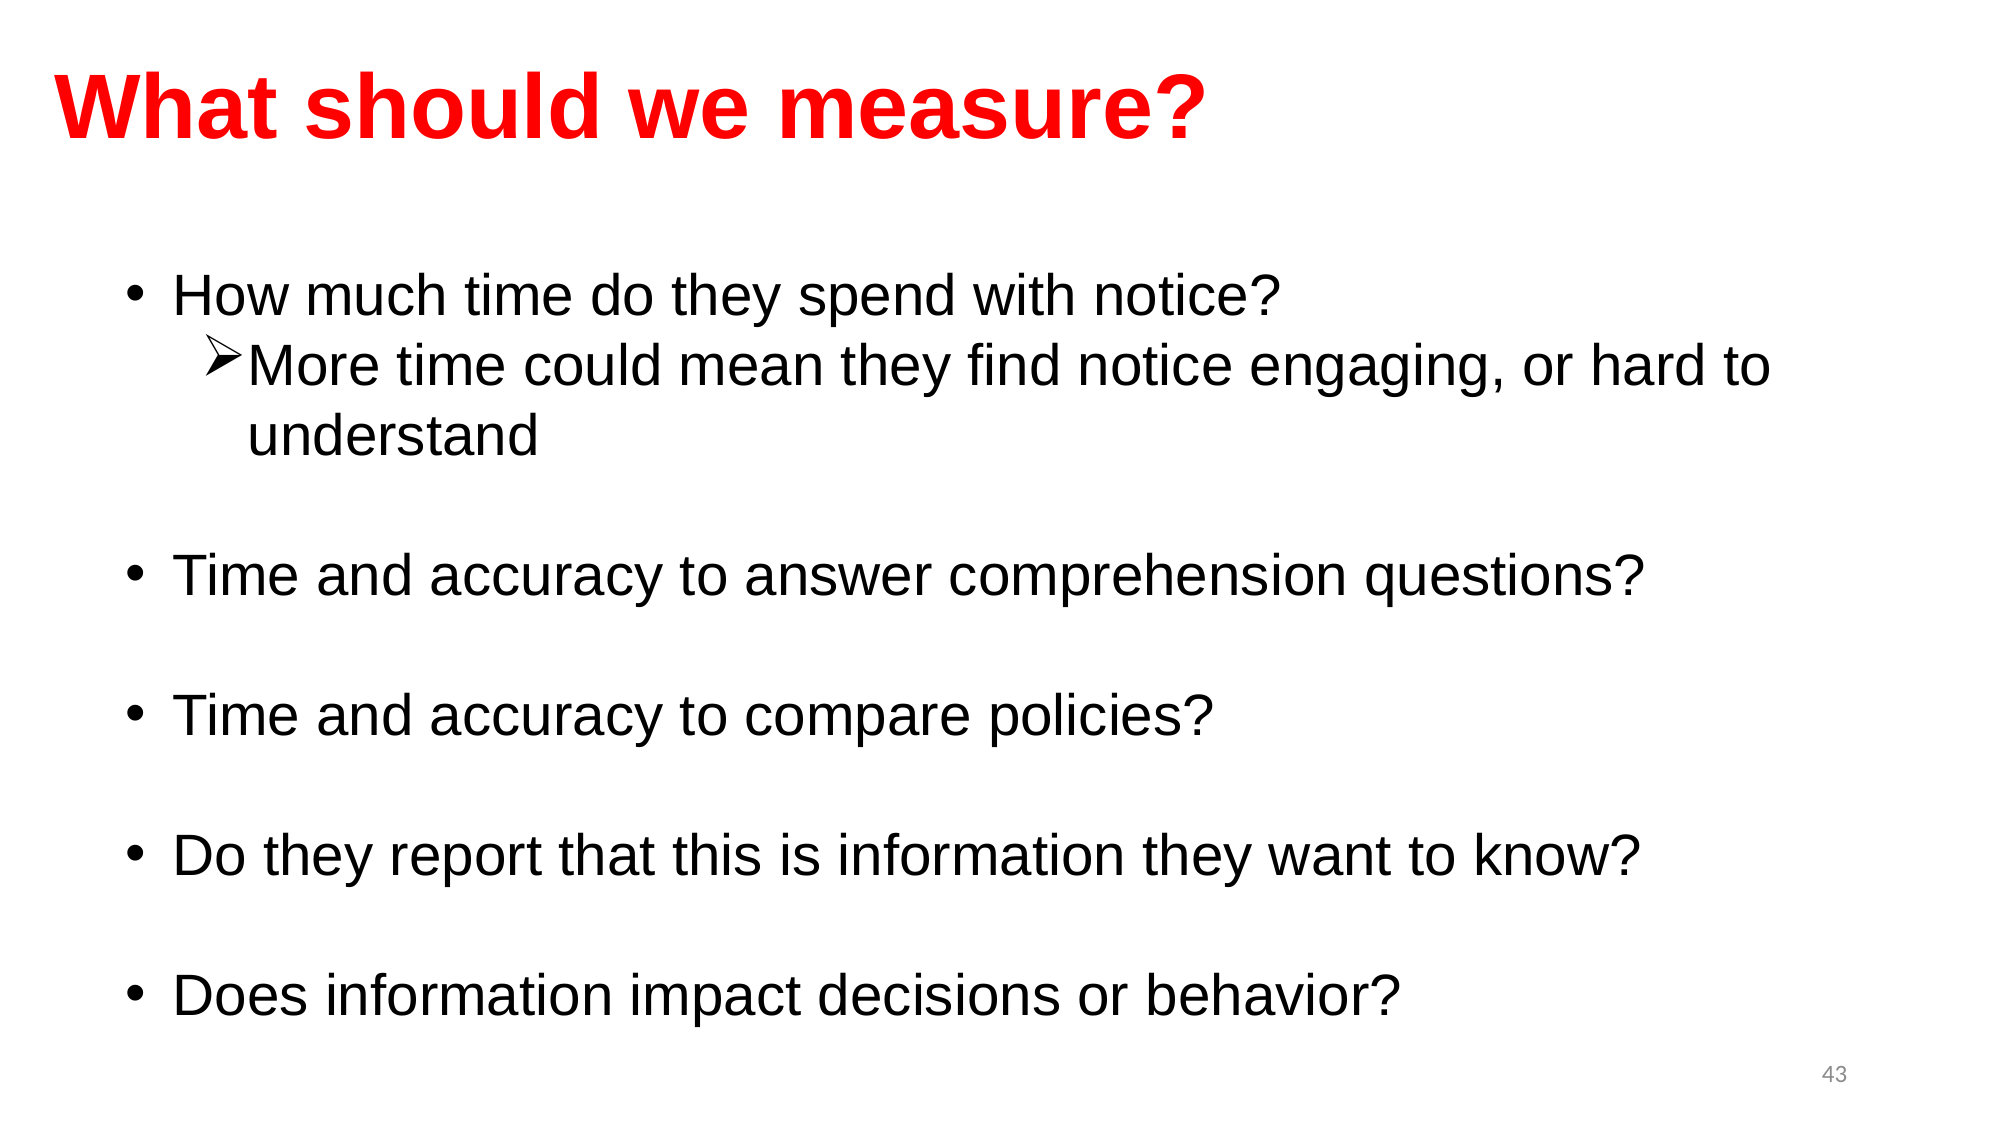

# What should we measure?
How much time do they spend with notice?
More time could mean they find notice engaging, or hard to understand

Time and accuracy to answer comprehension questions?

Time and accuracy to compare policies?

Do they report that this is information they want to know?

Does information impact decisions or behavior?
43